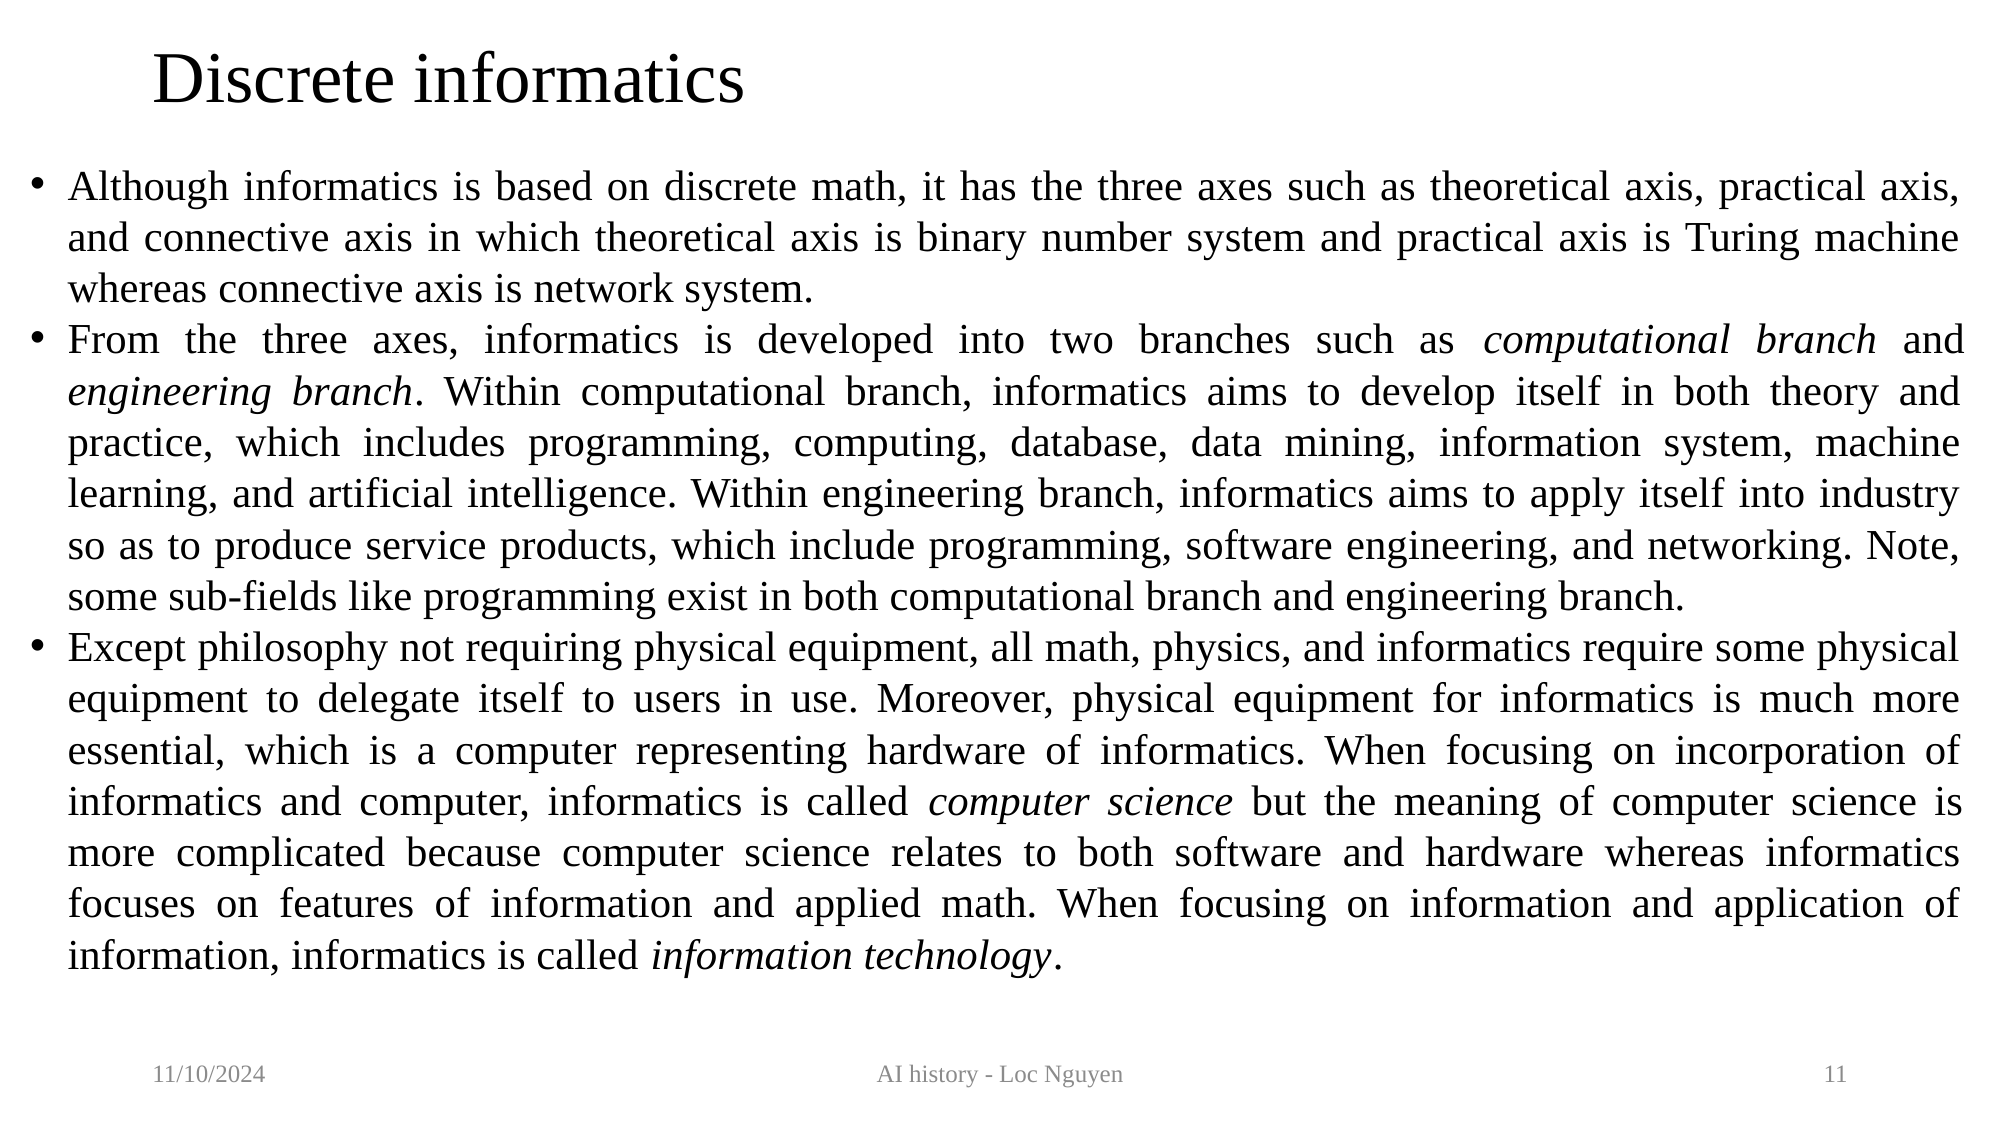

# Discrete informatics
Although informatics is based on discrete math, it has the three axes such as theoretical axis, practical axis, and connective axis in which theoretical axis is binary number system and practical axis is Turing machine whereas connective axis is network system.
From the three axes, informatics is developed into two branches such as computational branch and engineering branch. Within computational branch, informatics aims to develop itself in both theory and practice, which includes programming, computing, database, data mining, information system, machine learning, and artificial intelligence. Within engineering branch, informatics aims to apply itself into industry so as to produce service products, which include programming, software engineering, and networking. Note, some sub-fields like programming exist in both computational branch and engineering branch.
Except philosophy not requiring physical equipment, all math, physics, and informatics require some physical equipment to delegate itself to users in use. Moreover, physical equipment for informatics is much more essential, which is a computer representing hardware of informatics. When focusing on incorporation of informatics and computer, informatics is called computer science but the meaning of computer science is more complicated because computer science relates to both software and hardware whereas informatics focuses on features of information and applied math. When focusing on information and application of information, informatics is called information technology.
11/10/2024
AI history - Loc Nguyen
11